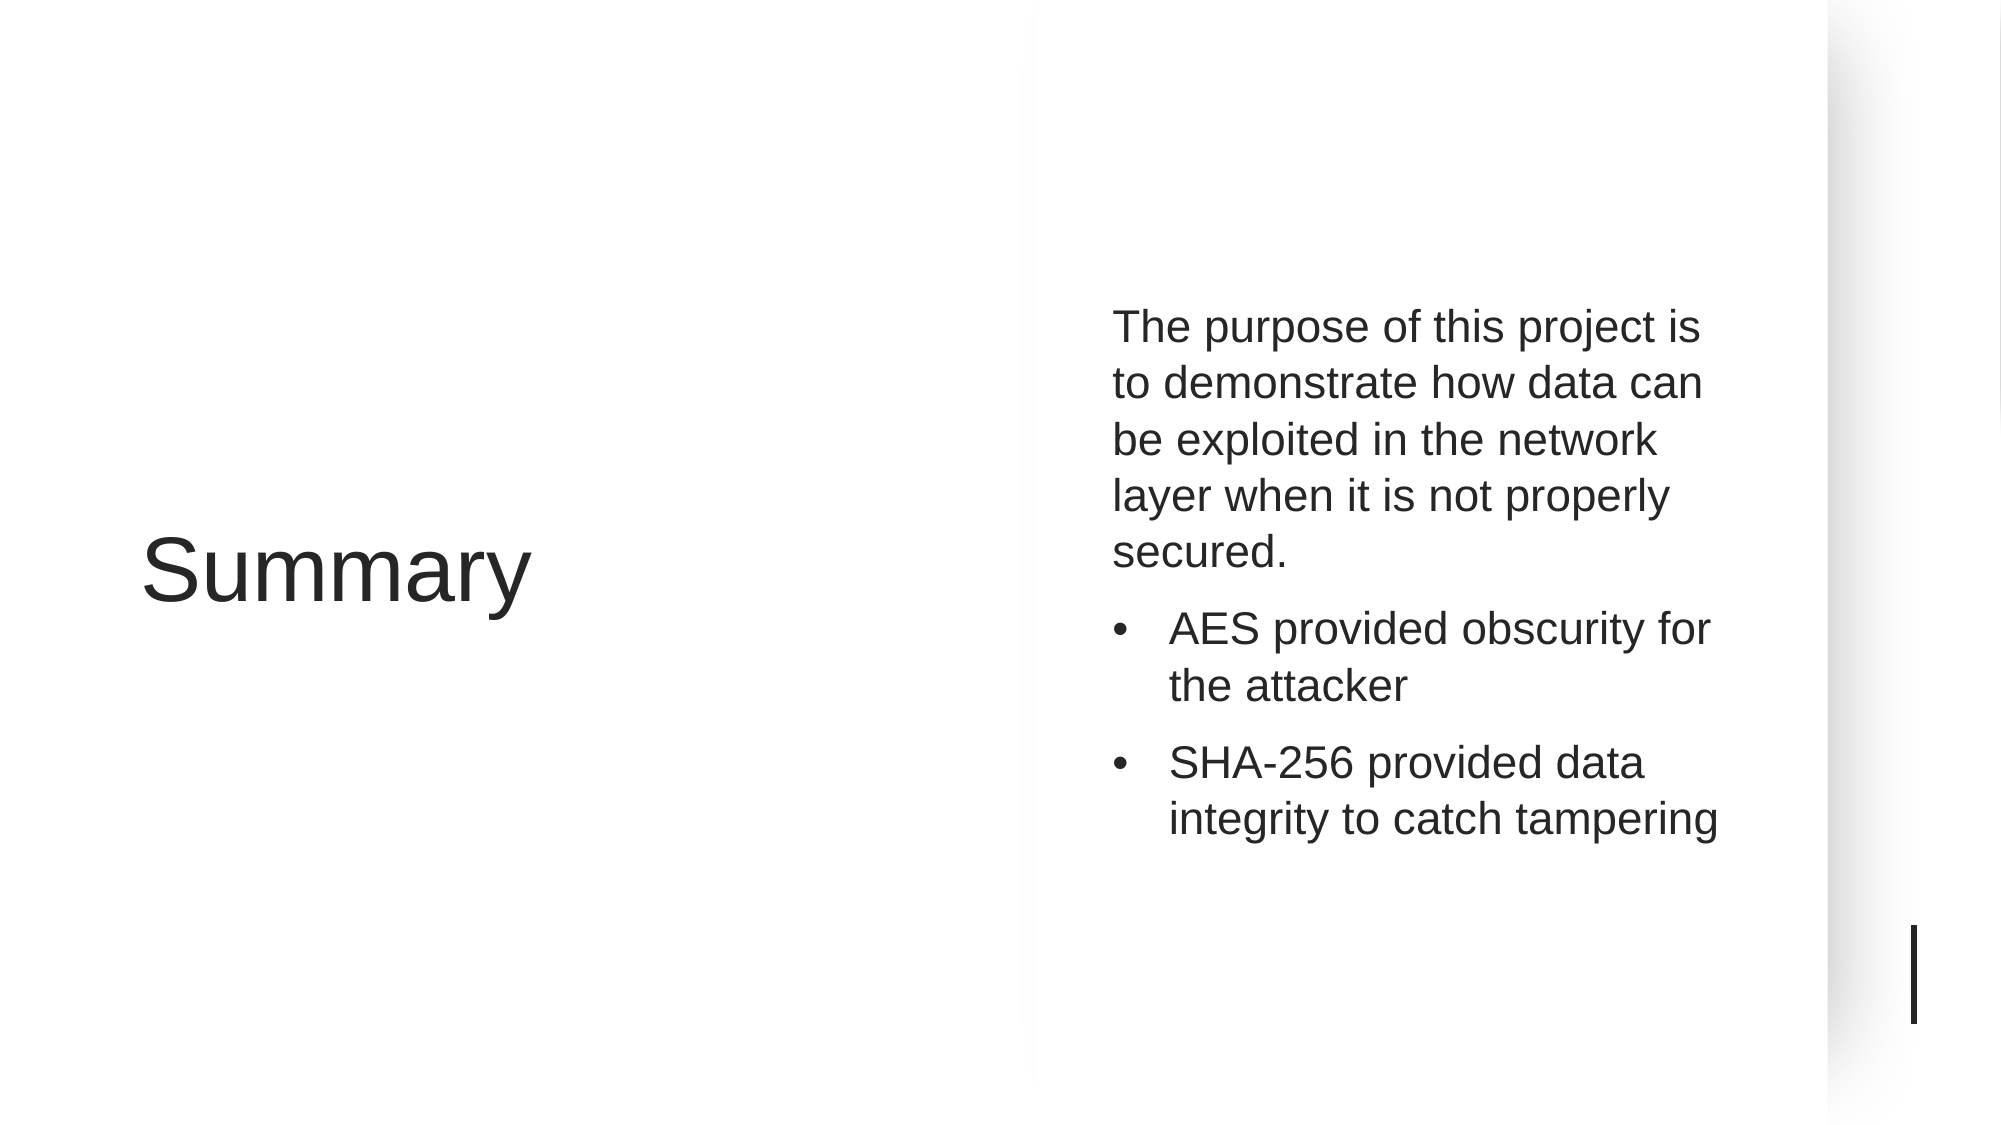

# Summary
The purpose of this project is to demonstrate how data can be exploited in the network layer when it is not properly secured.
AES provided obscurity for the attacker
SHA-256 provided data integrity to catch tampering